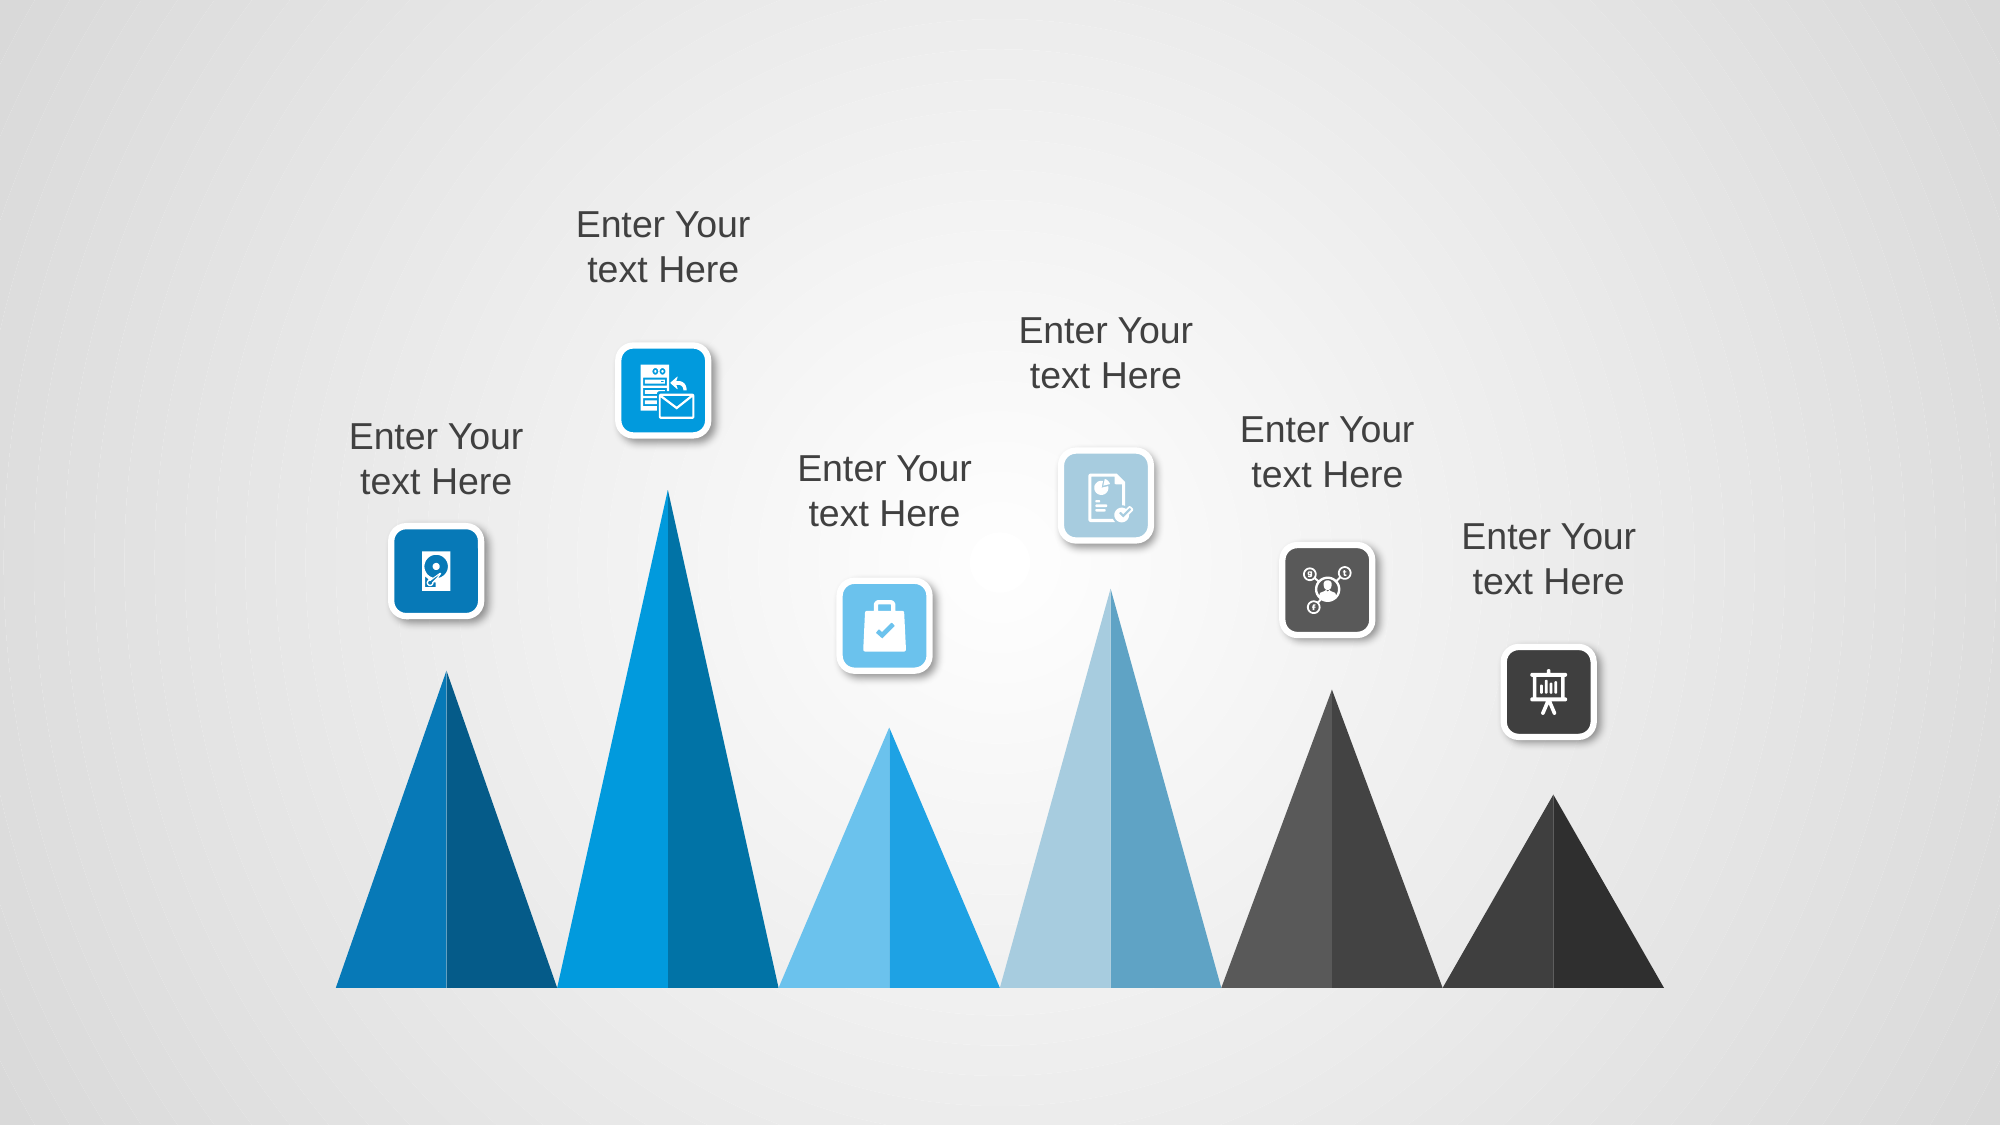

Enter Your text Here
Enter Your text Here

Enter Your text Here
Enter Your text Here
Enter Your text Here

Enter Your text Here